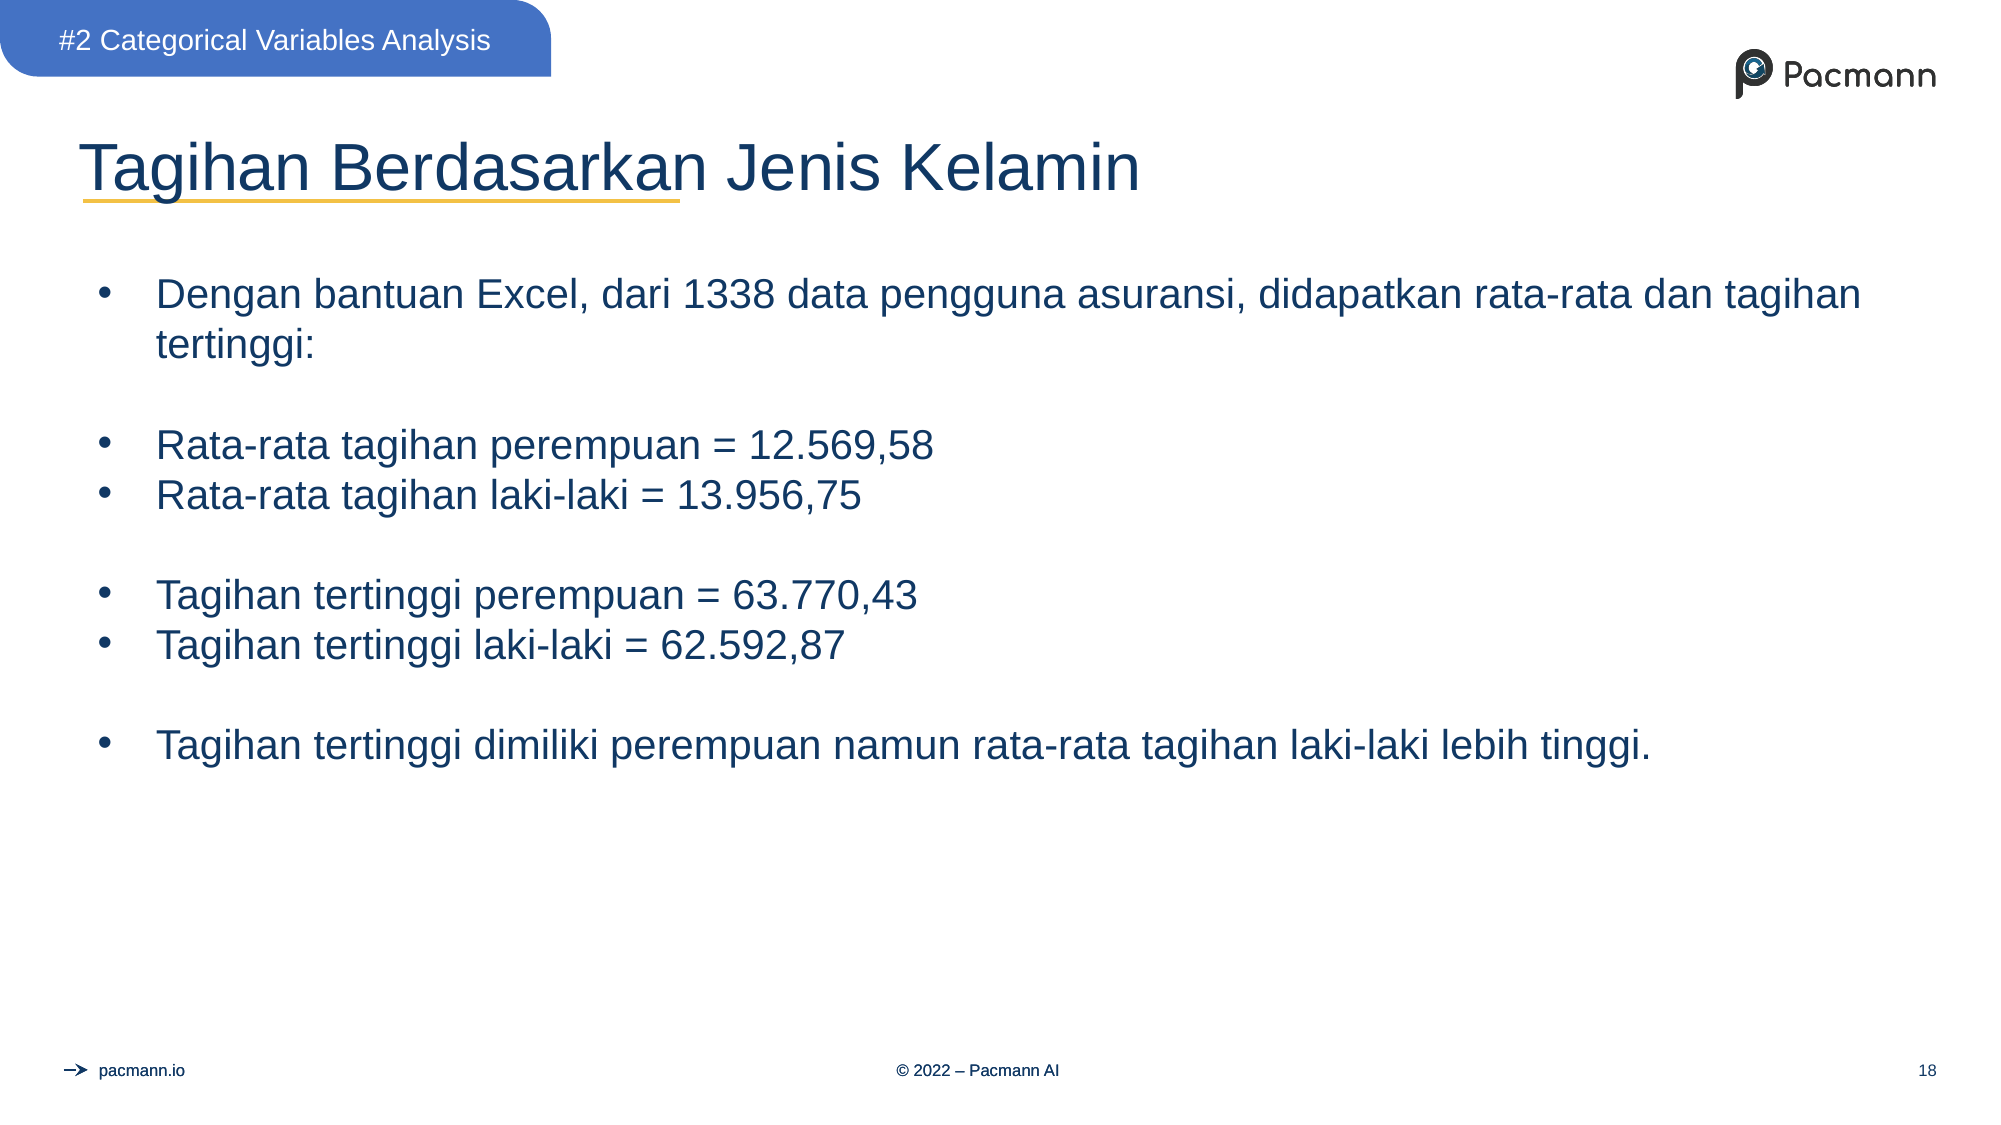

#2 Categorical Variables Analysis
# Tagihan Berdasarkan Jenis Kelamin
Dengan bantuan Excel, dari 1338 data pengguna asuransi, didapatkan rata-rata dan tagihan tertinggi:

Rata-rata tagihan perempuan = 12.569,58
Rata-rata tagihan laki-laki = 13.956,75

Tagihan tertinggi perempuan = 63.770,43
Tagihan tertinggi laki-laki = 62.592,87

Tagihan tertinggi dimiliki perempuan namun rata-rata tagihan laki-laki lebih tinggi.